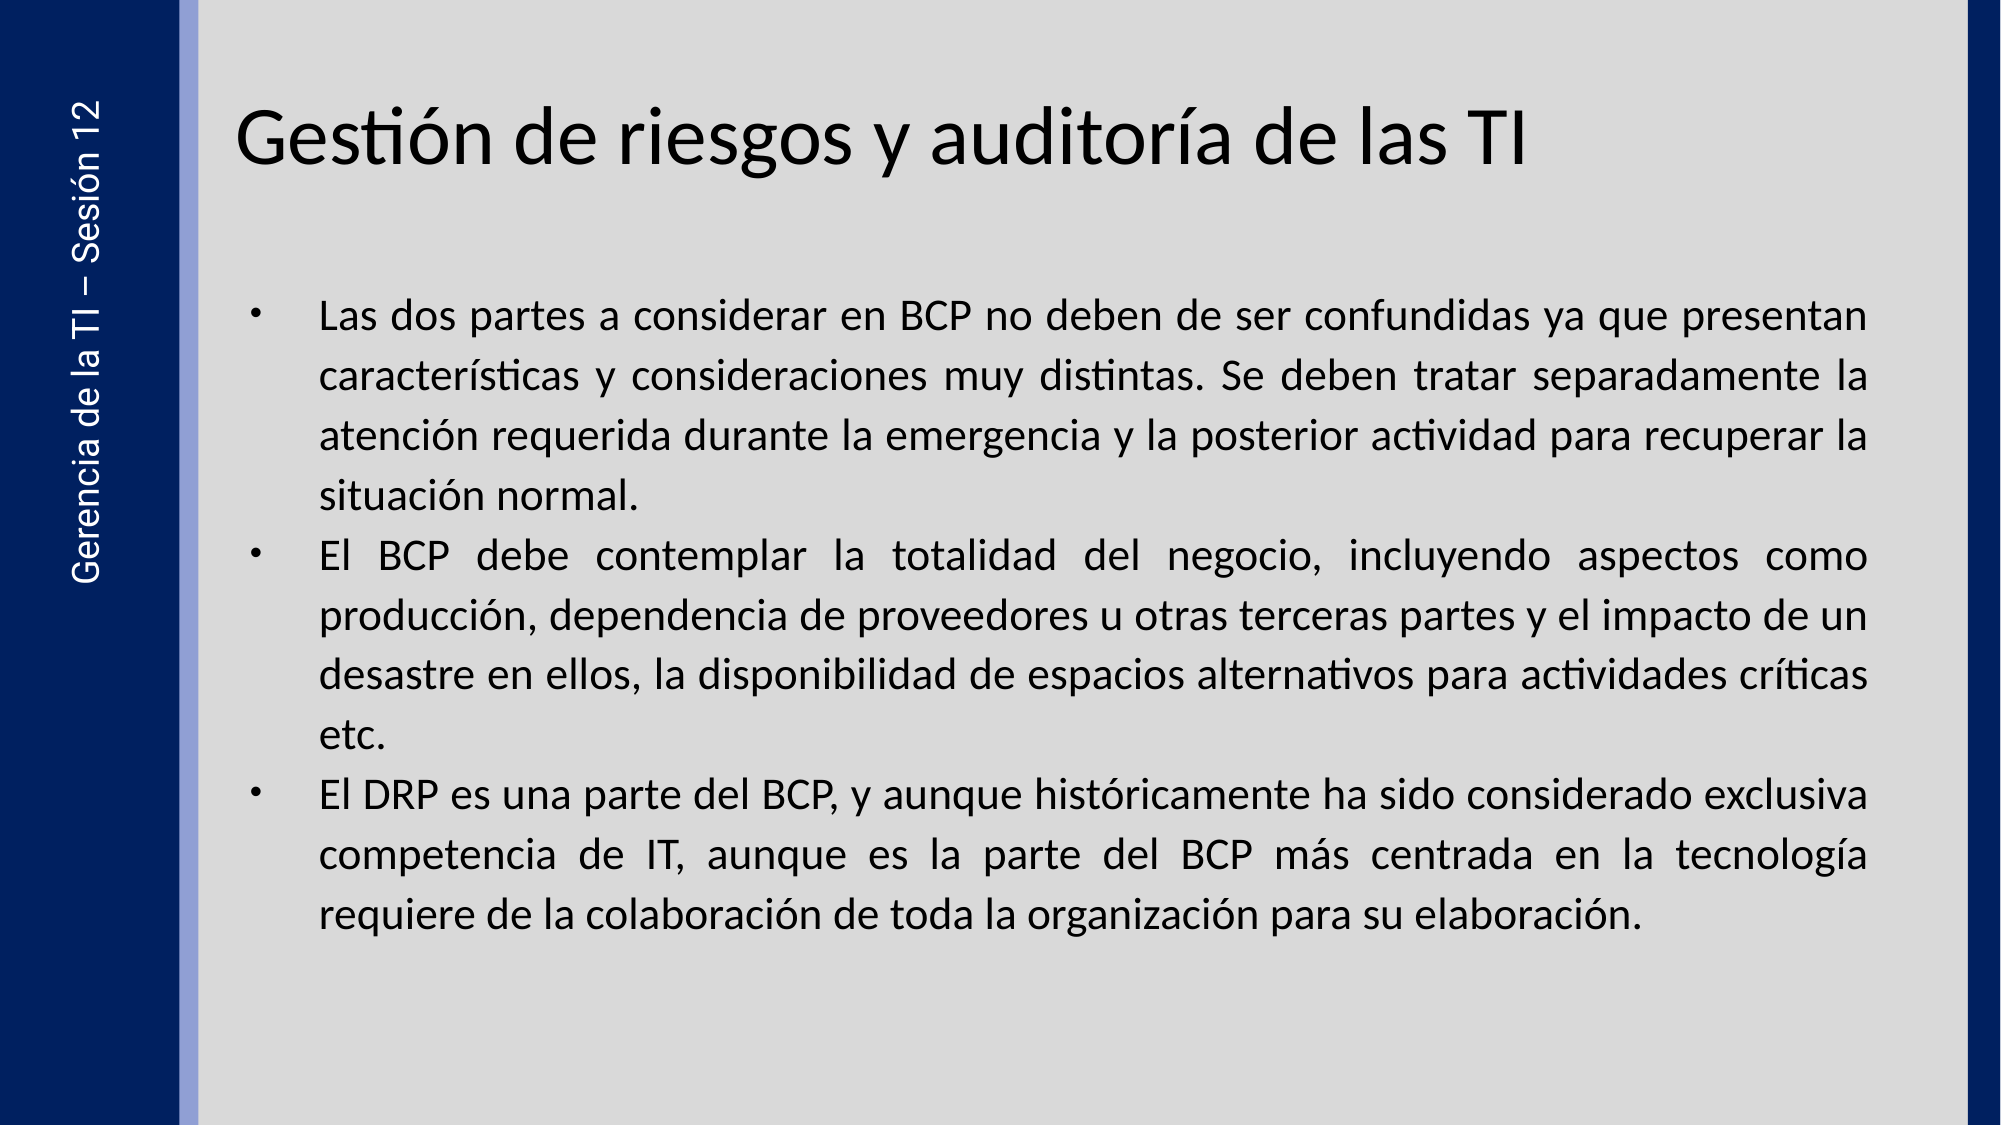

Gestión de riesgos y auditoría de las TI
Las dos partes a considerar en BCP no deben de ser confundidas ya que presentan características y consideraciones muy distintas. Se deben tratar separadamente la atención requerida durante la emergencia y la posterior actividad para recuperar la situación normal.
El BCP debe contemplar la totalidad del negocio, incluyendo aspectos como producción, dependencia de proveedores u otras terceras partes y el impacto de un desastre en ellos, la disponibilidad de espacios alternativos para actividades críticas etc.
El DRP es una parte del BCP, y aunque históricamente ha sido considerado exclusiva competencia de IT, aunque es la parte del BCP más centrada en la tecnología requiere de la colaboración de toda la organización para su elaboración.
Gerencia de la TI – Sesión 12
31